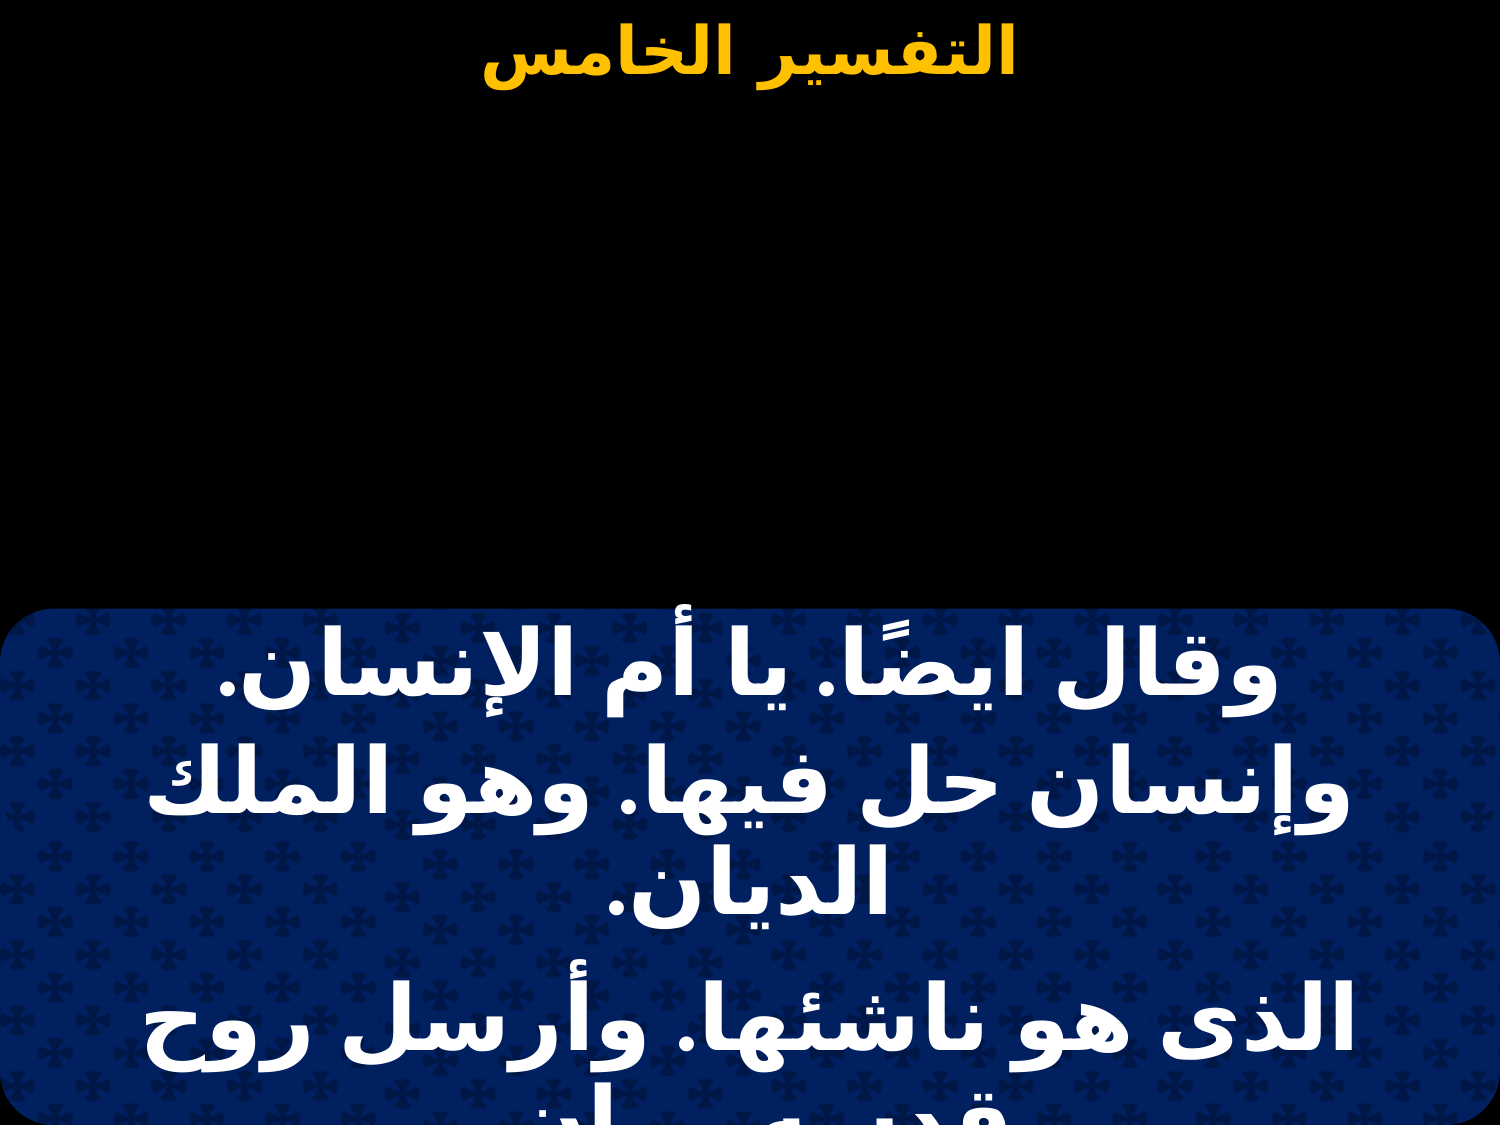

#
| وقال ايضًا. يا أم الإنسان. |
| --- |
| وإنسان حل فيها. وهو الملك الديان. |
|  |
| الذى هو ناشئها. وأرسل روح قدسه ببيان. |
| ووضعت الله الحق. الخالق كل نفوس. |